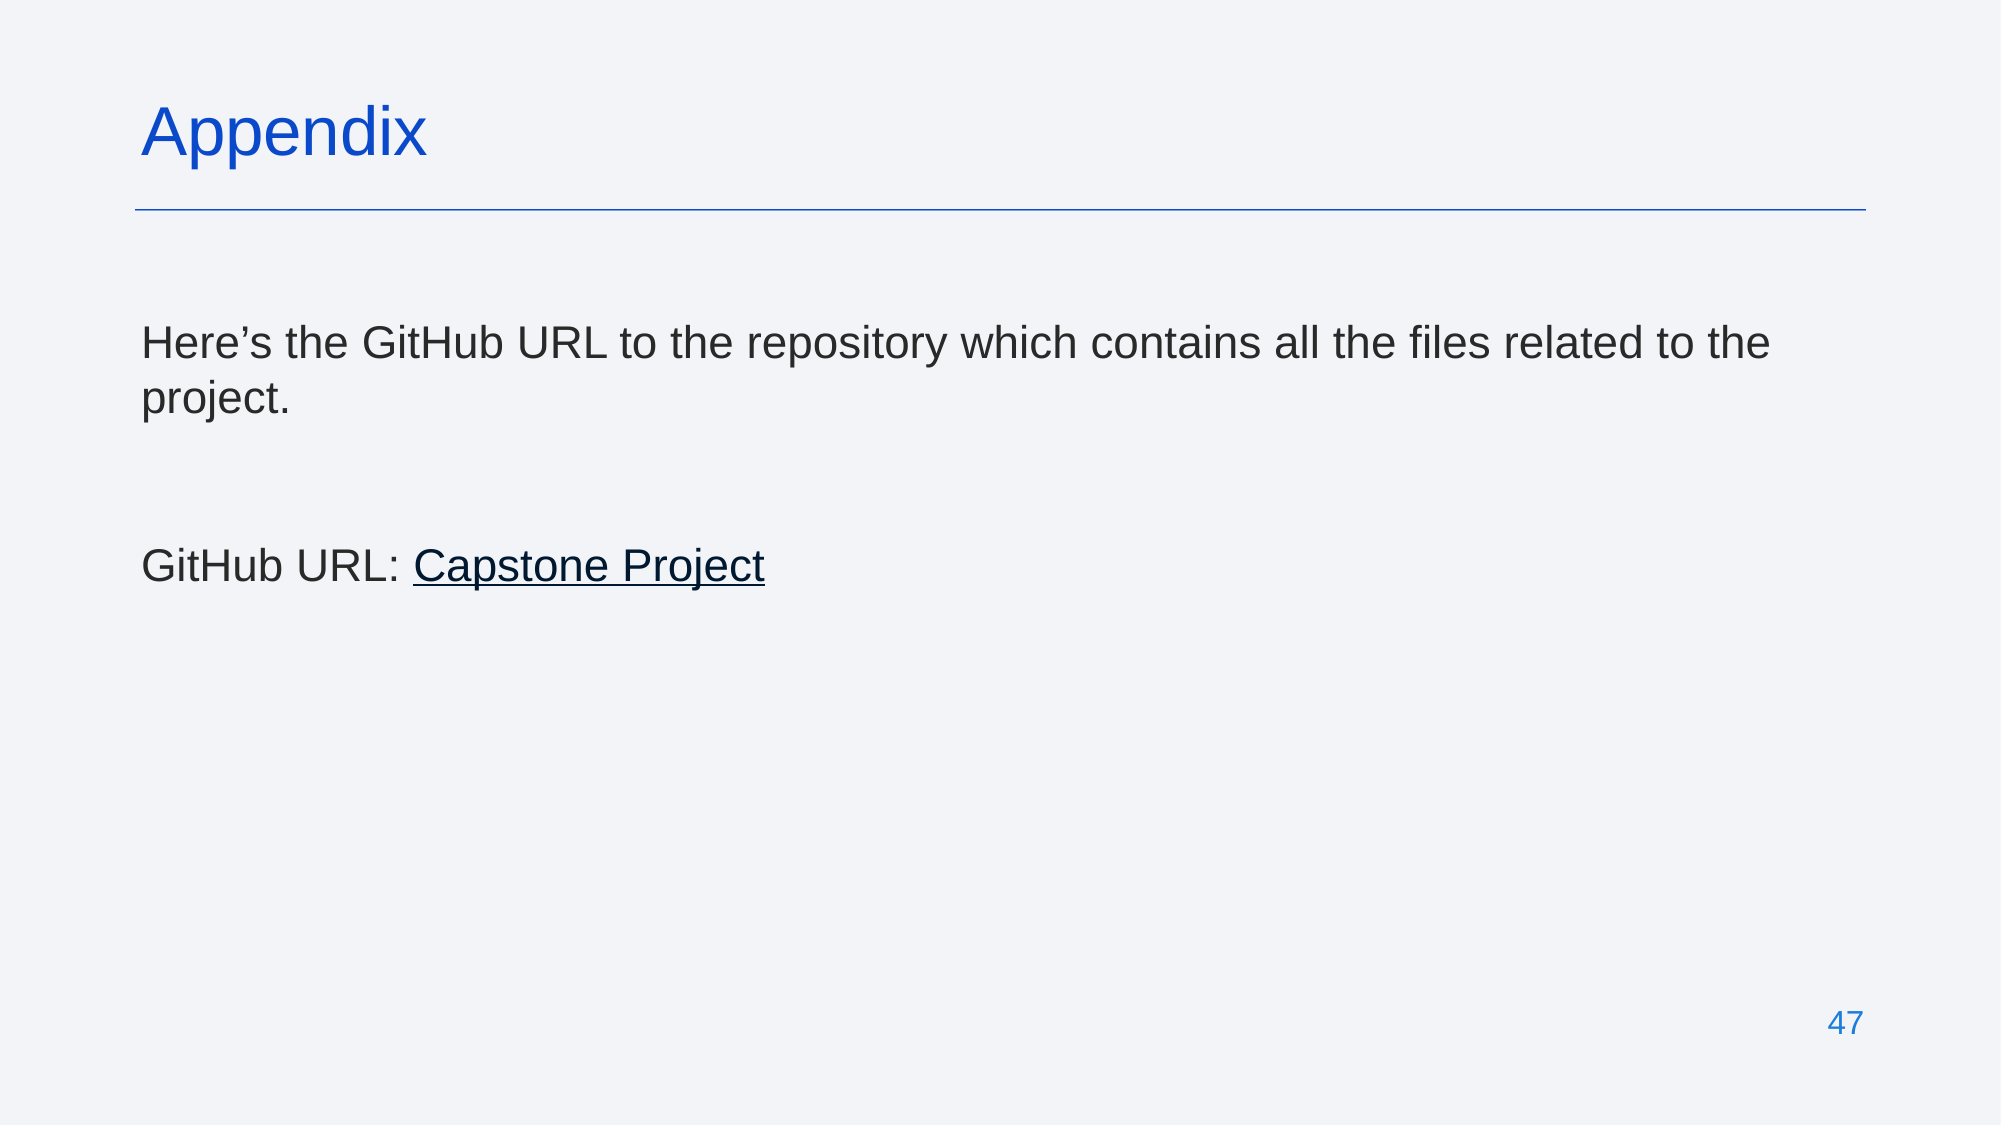

Appendix
Here’s the GitHub URL to the repository which contains all the files related to the project.

GitHub URL: Capstone Project
47